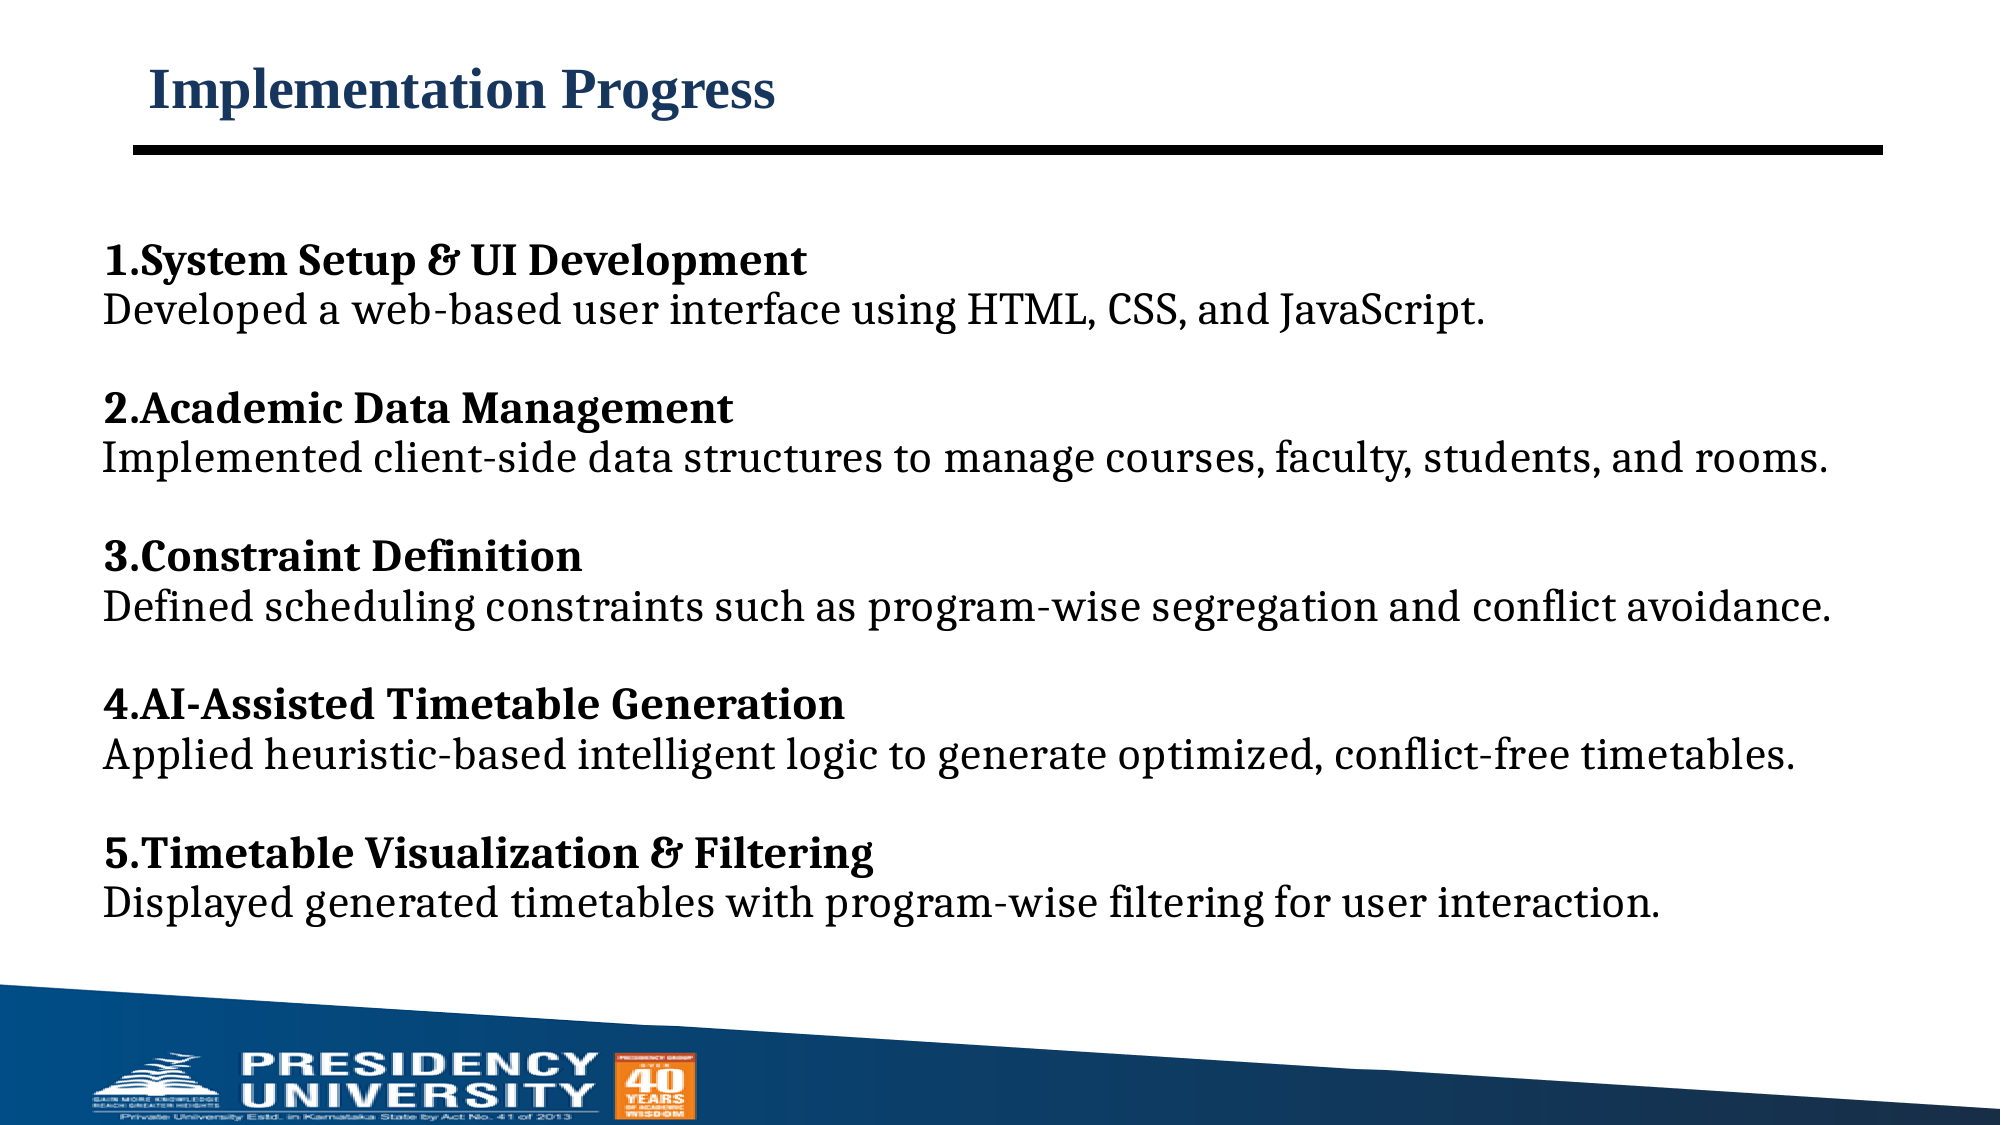

# Implementation Progress
1.System Setup & UI Development
Developed a web-based user interface using HTML, CSS, and JavaScript.

2.Academic Data Management
Implemented client-side data structures to manage courses, faculty, students, and rooms.

3.Constraint Definition
Defined scheduling constraints such as program-wise segregation and conflict avoidance.

4.AI-Assisted Timetable Generation
Applied heuristic-based intelligent logic to generate optimized, conflict-free timetables.

5.Timetable Visualization & Filtering
Displayed generated timetables with program-wise filtering for user interaction.